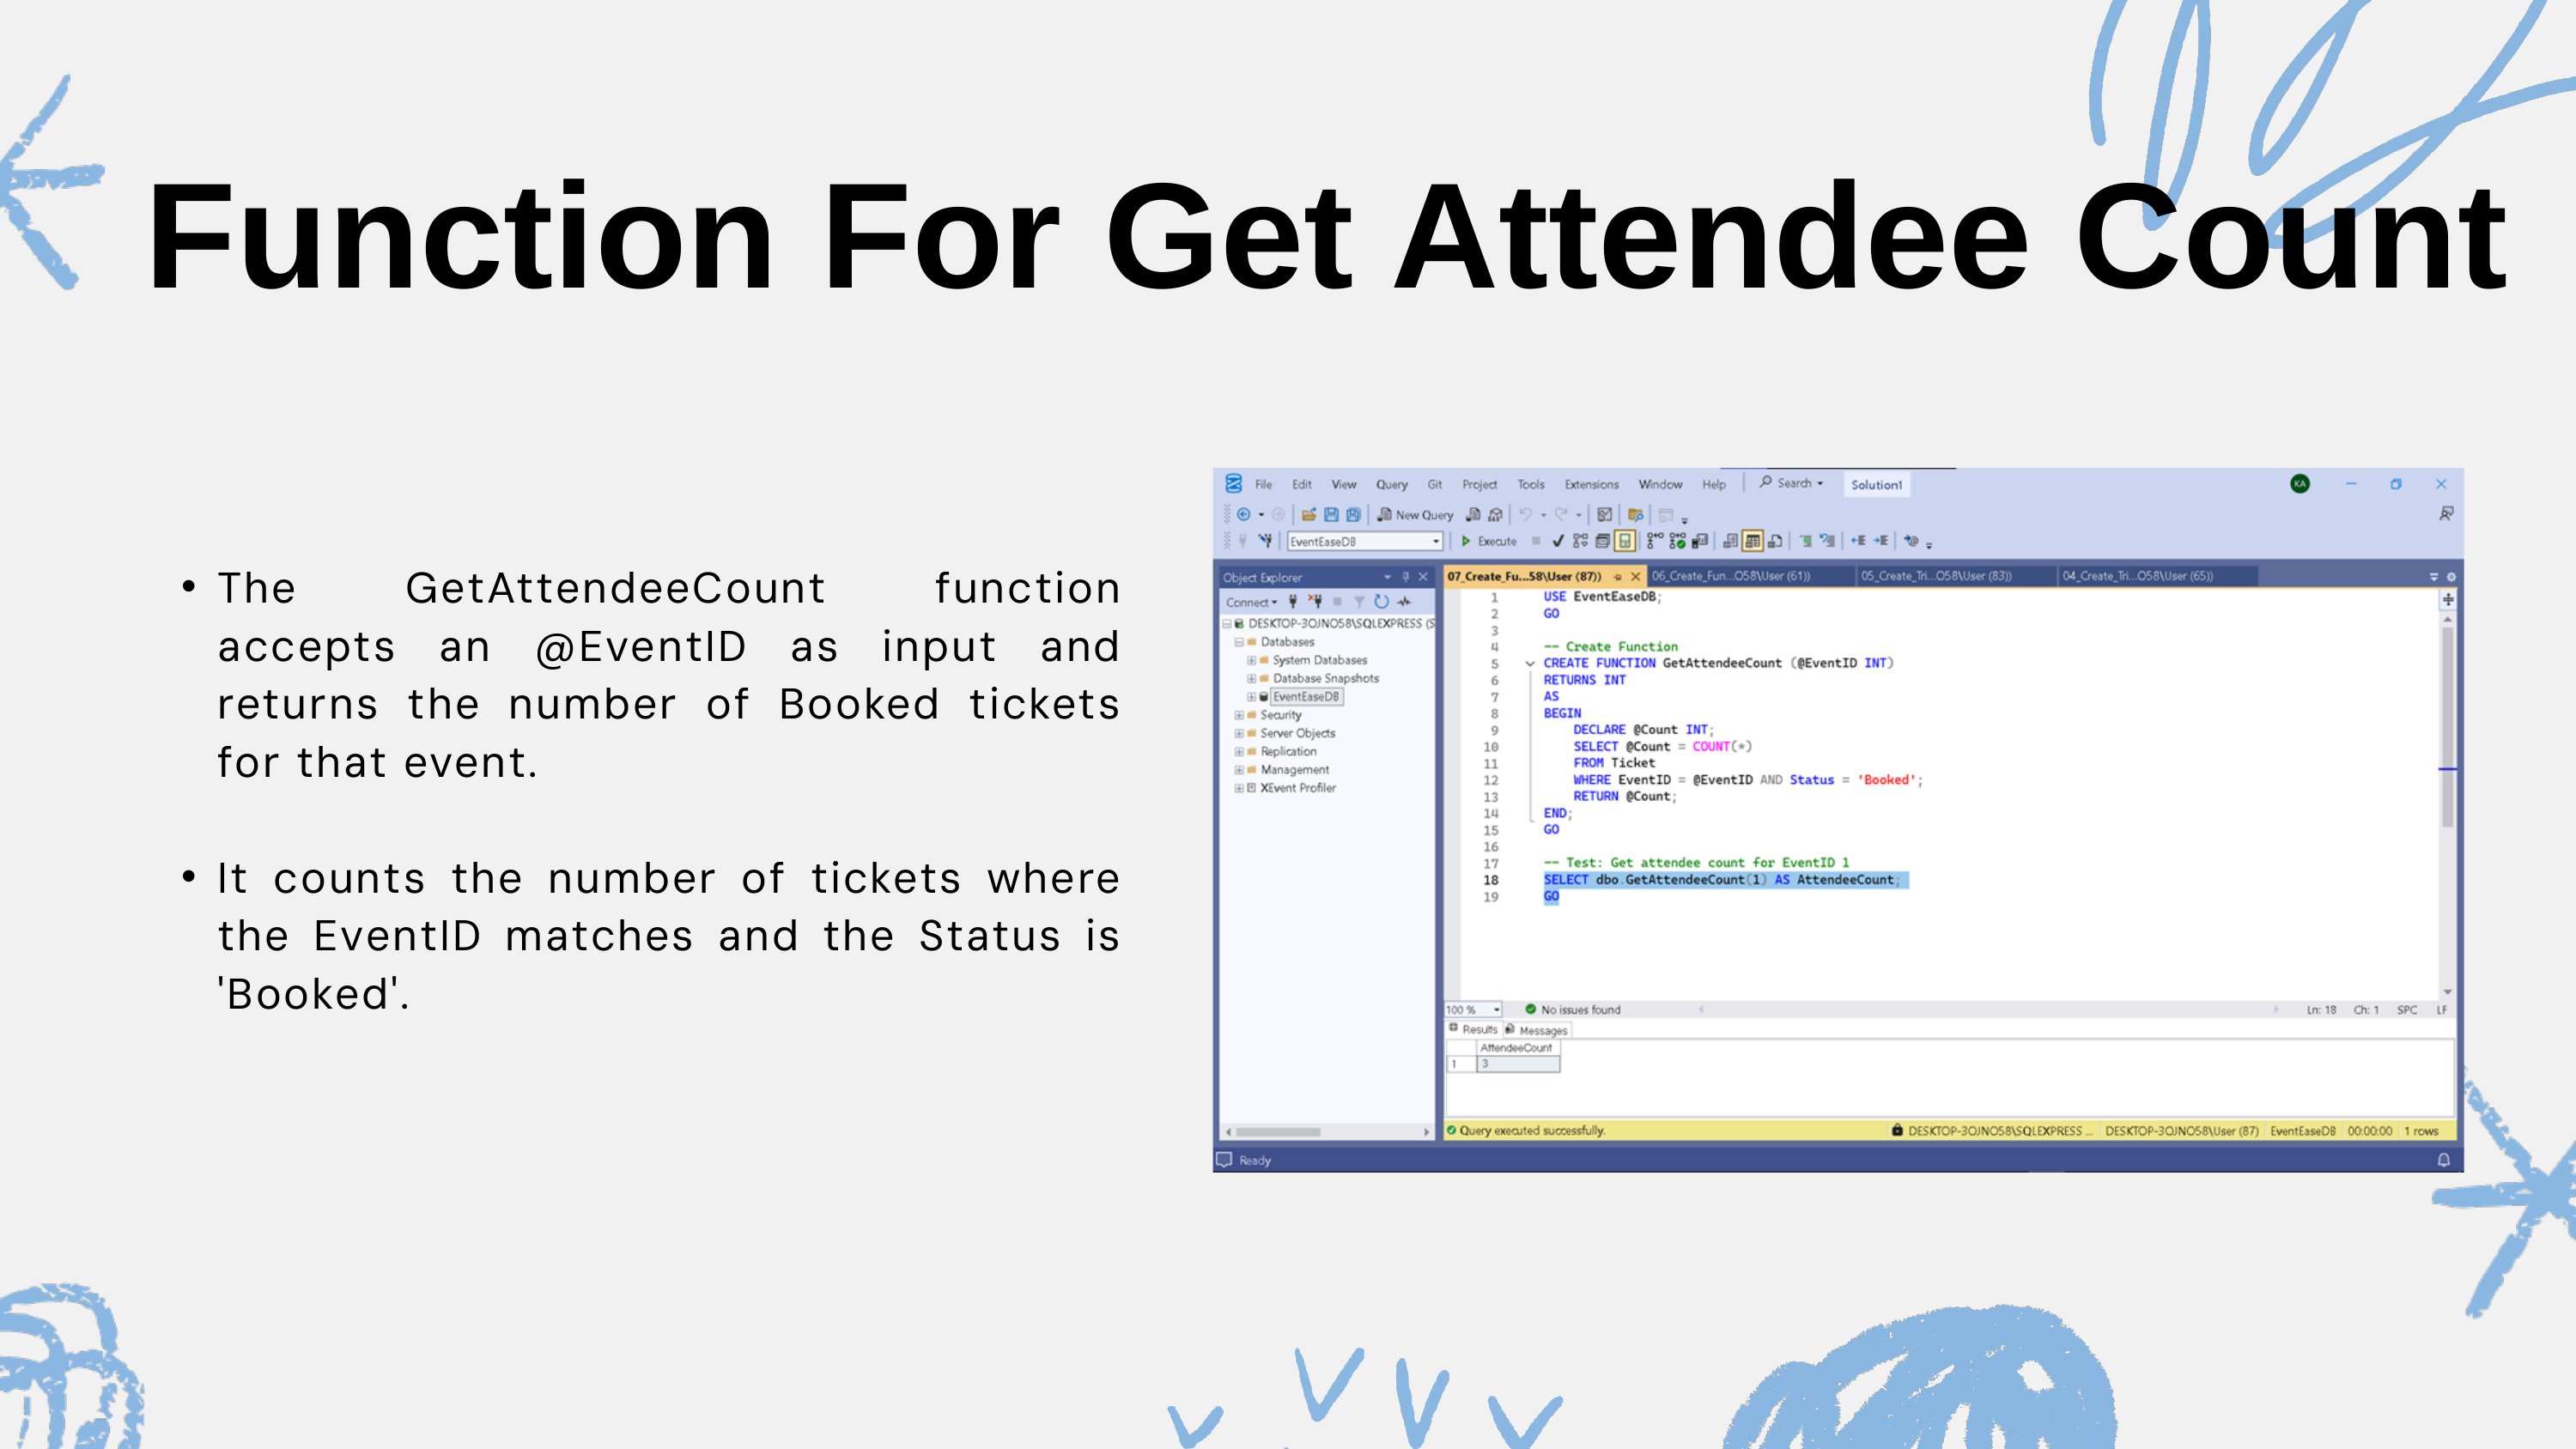

Function For Get Attendee Count

The GetAttendeeCount function accepts an @EventID as input and returns the number of Booked tickets for that event.

It counts the number of tickets where the EventID matches and the Status is 'Booked'.